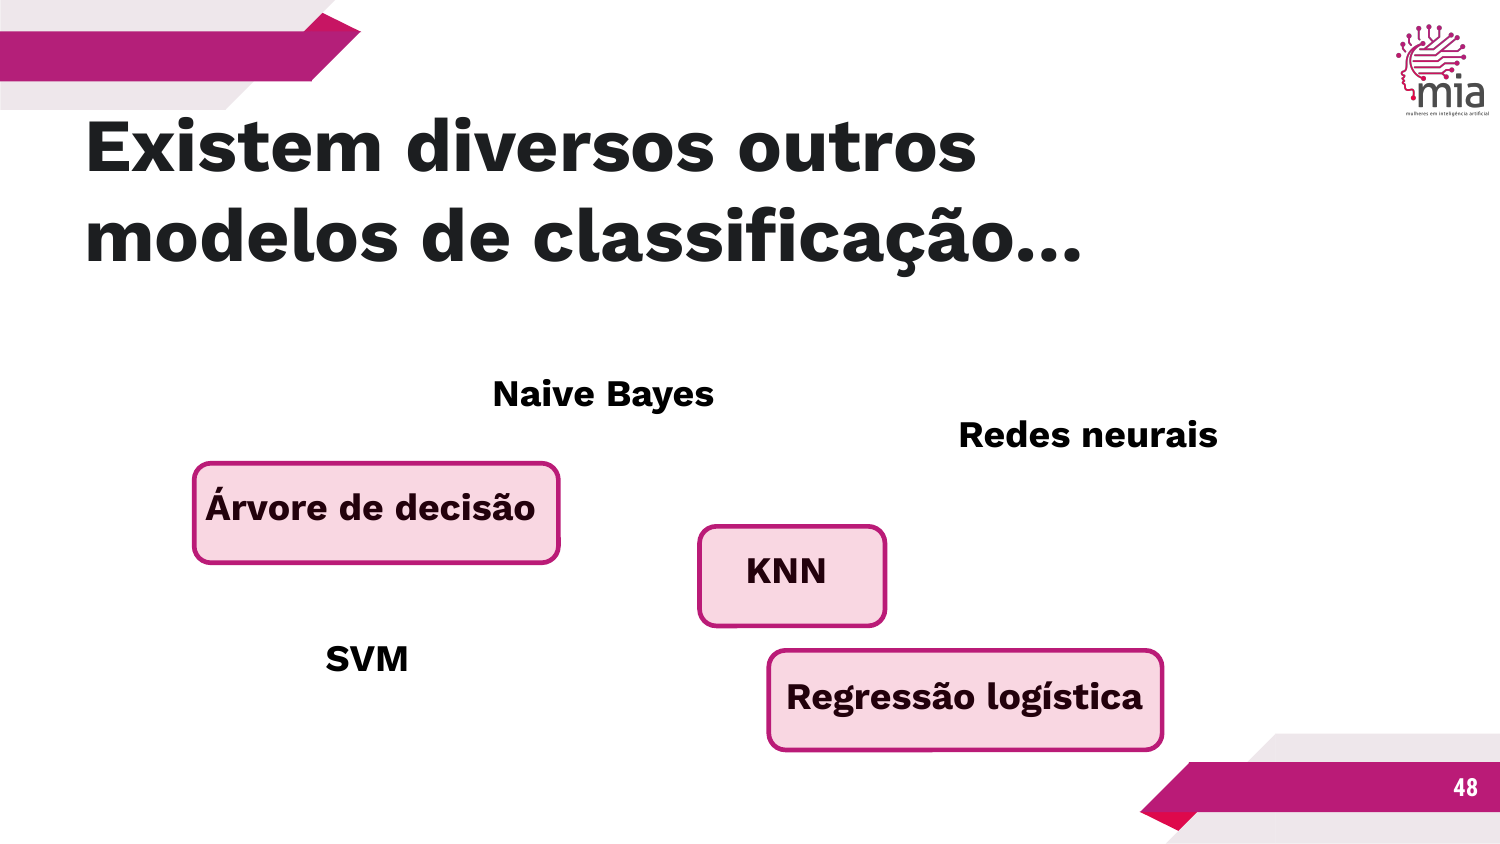

Existem diversos outros modelos de classificação…
Naive Bayes
Redes neurais

Árvore de decisão

KNN
SVM

Regressão logística
48